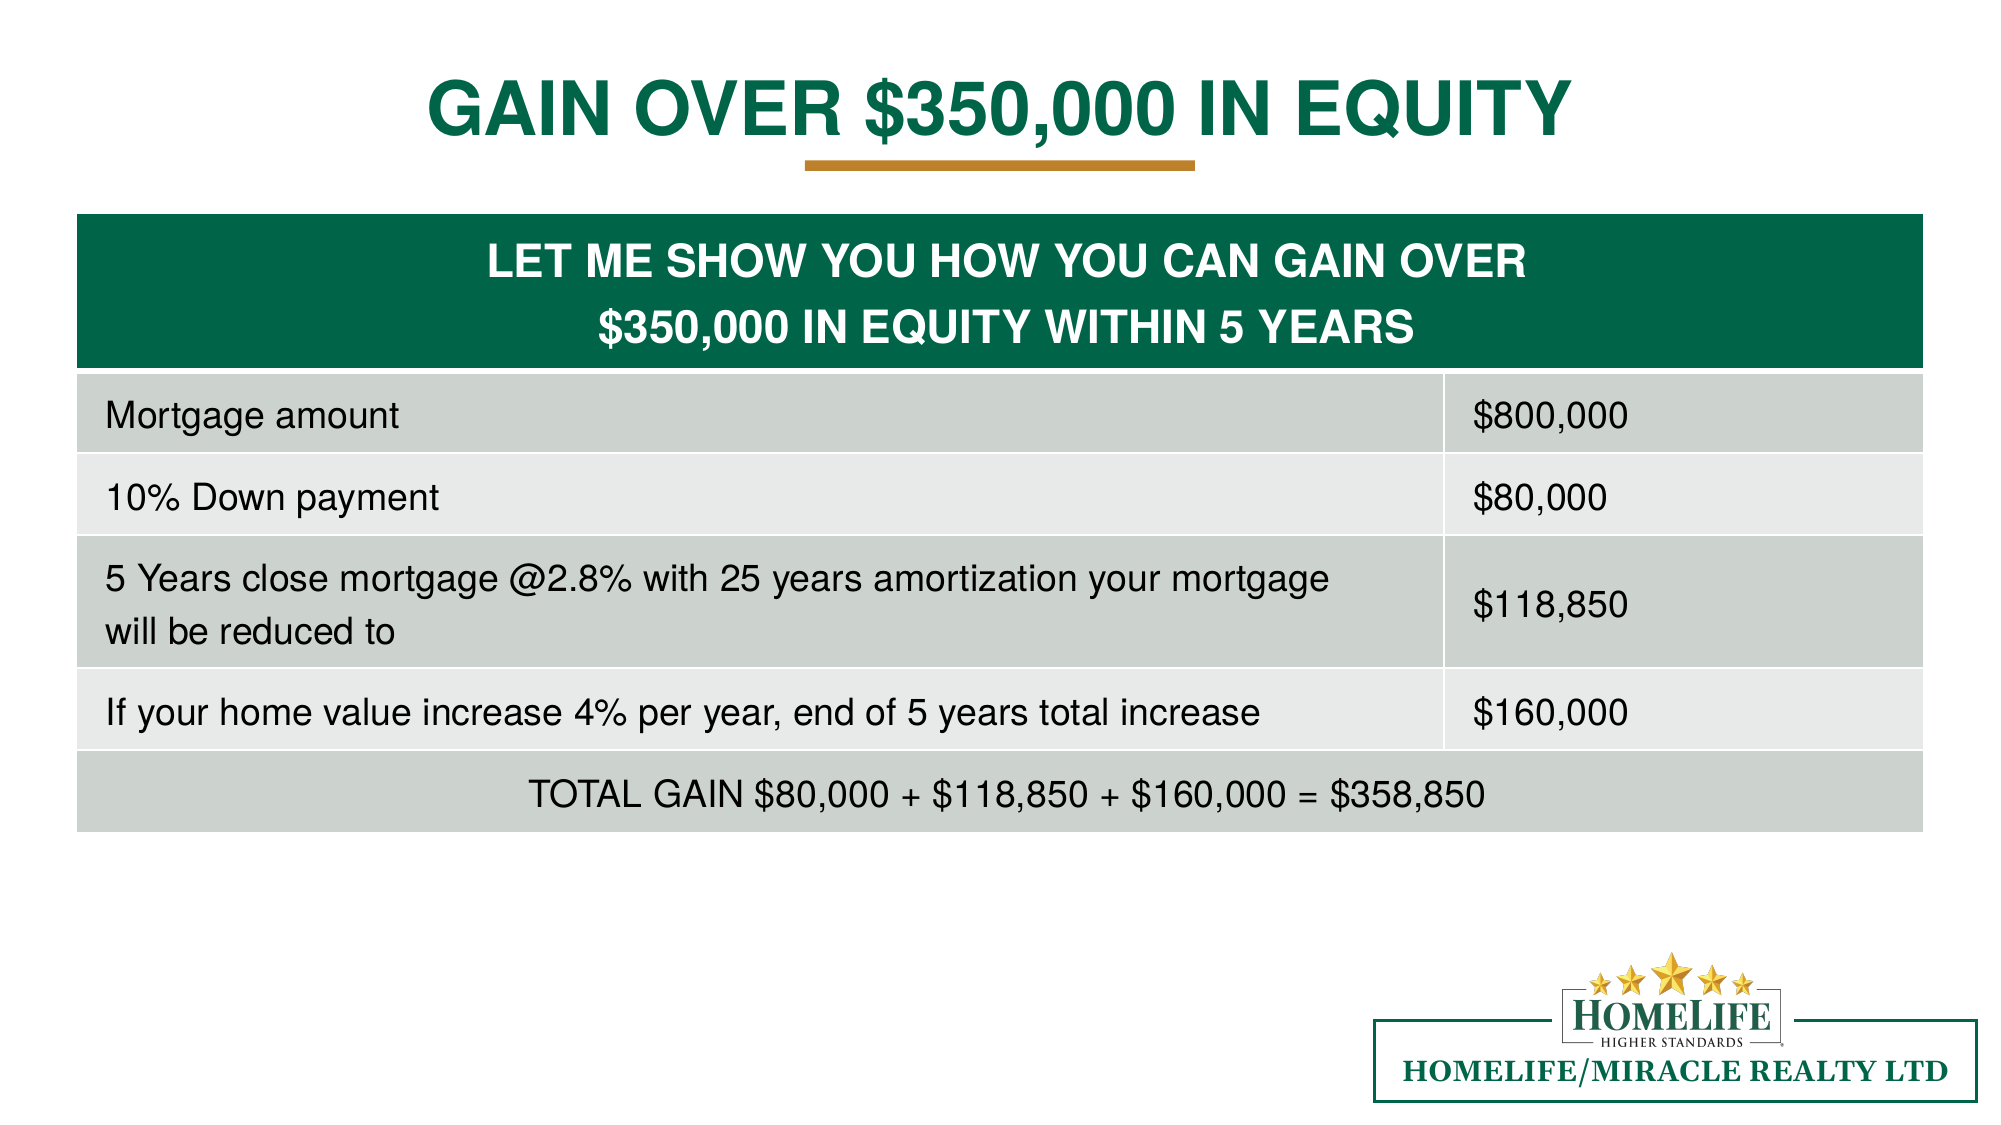

GAIN OVER $350,000 IN EQUITY
| LET ME SHOW YOU HOW YOU CAN GAIN OVER $350,000 IN EQUITY WITHIN 5 YEARS |  |
| --- | --- |
| Mortgage amount | $800,000 |
| 10% Down payment | $80,000 |
| 5 Years close mortgage @2.8% with 25 years amortization your mortgage will be reduced to | $118,850 |
| If your home value increase 4% per year, end of 5 years total increase | $160,000 |
| TOTAL GAIN $80,000 + $118,850 + $160,000 = $358,850 |  |